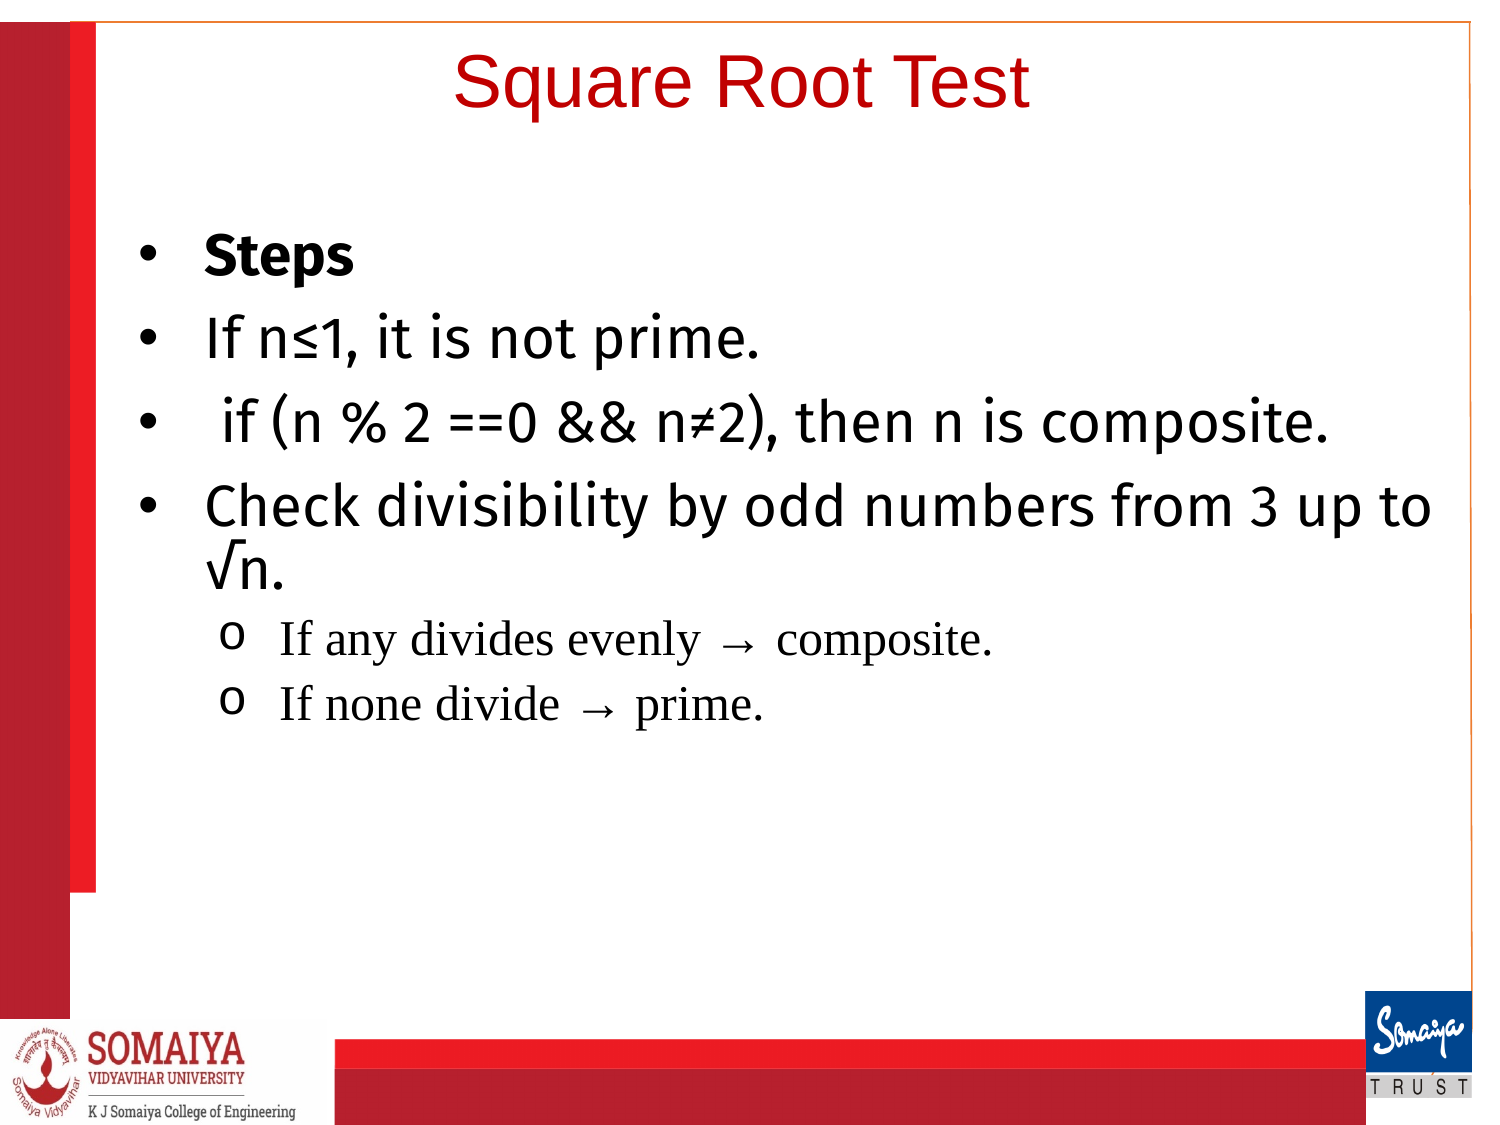

# Square Root Test
Steps
If n≤1, it is not prime.
 if (n % 2 ==0 && n≠2), then n is composite.
Check divisibility by odd numbers from 3 up to √n.
If any divides evenly → composite.
If none divide → prime.